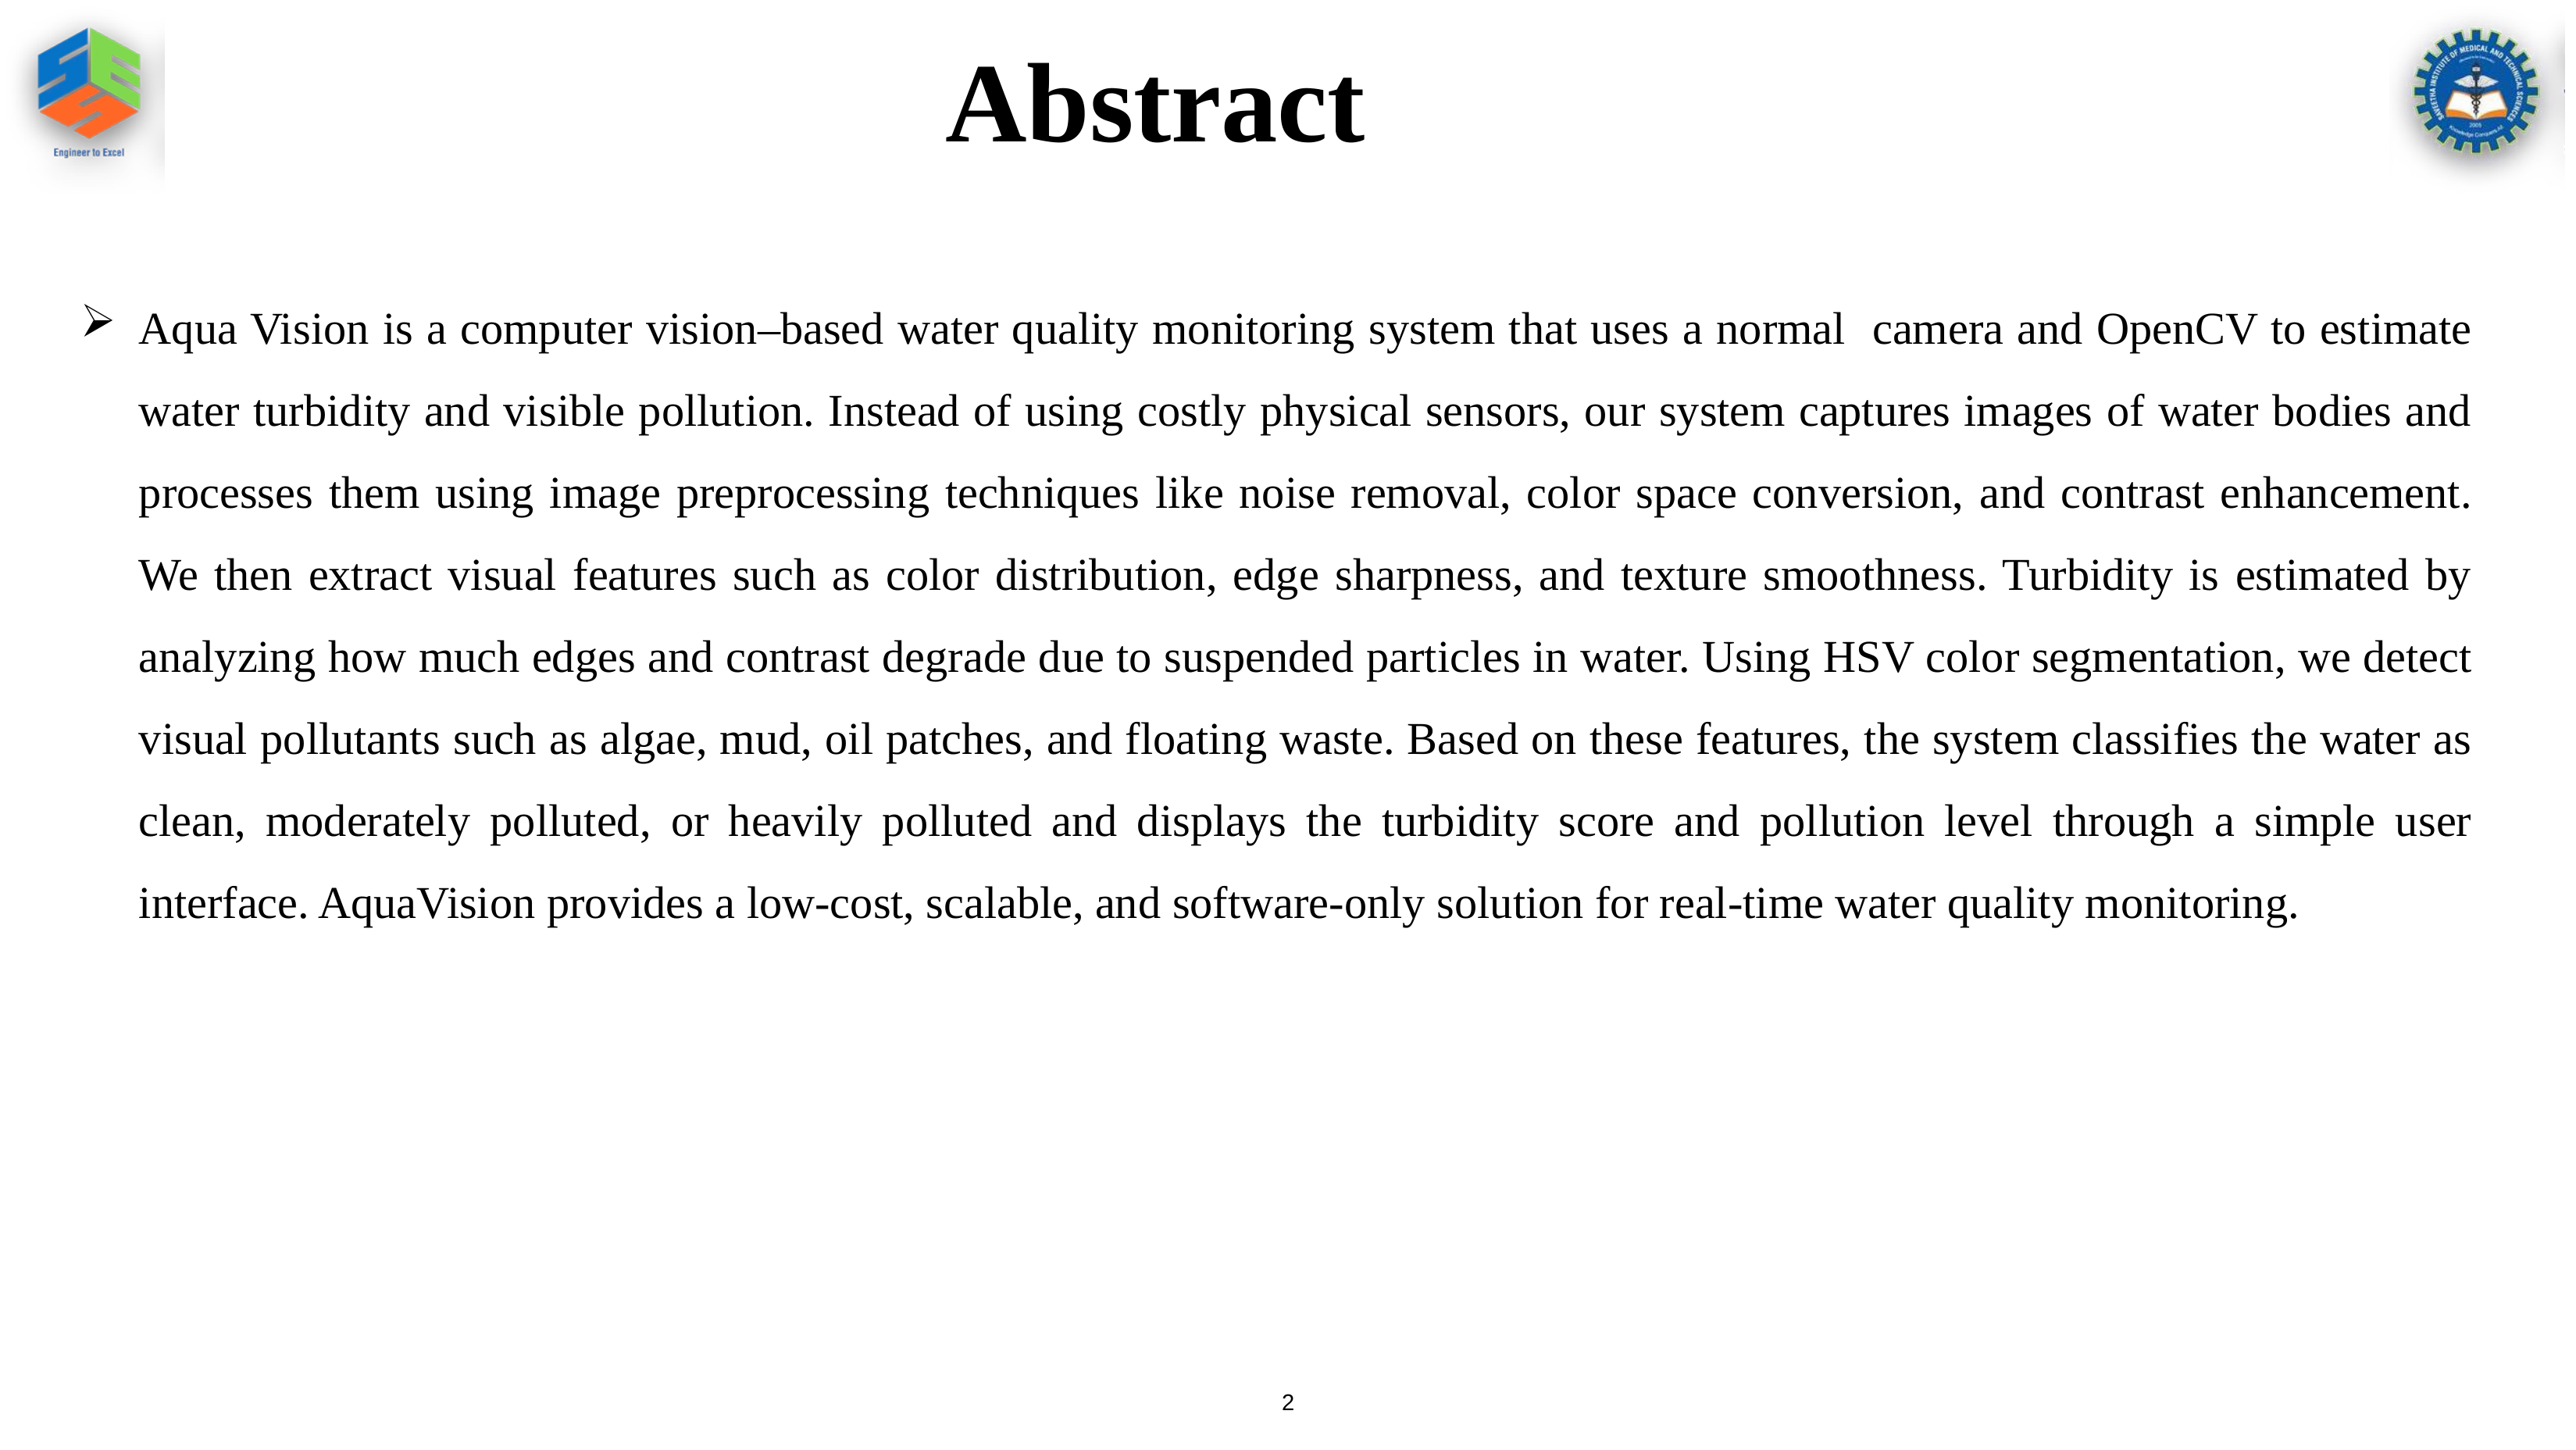

# Abstract
Aqua Vision is a computer vision–based water quality monitoring system that uses a normal  camera and OpenCV to estimate water turbidity and visible pollution. Instead of using costly physical sensors, our system captures images of water bodies and processes them using image preprocessing techniques like noise removal, color space conversion, and contrast enhancement. We then extract visual features such as color distribution, edge sharpness, and texture smoothness. Turbidity is estimated by analyzing how much edges and contrast degrade due to suspended particles in water. Using HSV color segmentation, we detect visual pollutants such as algae, mud, oil patches, and floating waste. Based on these features, the system classifies the water as clean, moderately polluted, or heavily polluted and displays the turbidity score and pollution level through a simple user interface. AquaVision provides a low-cost, scalable, and software-only solution for real-time water quality monitoring.

2